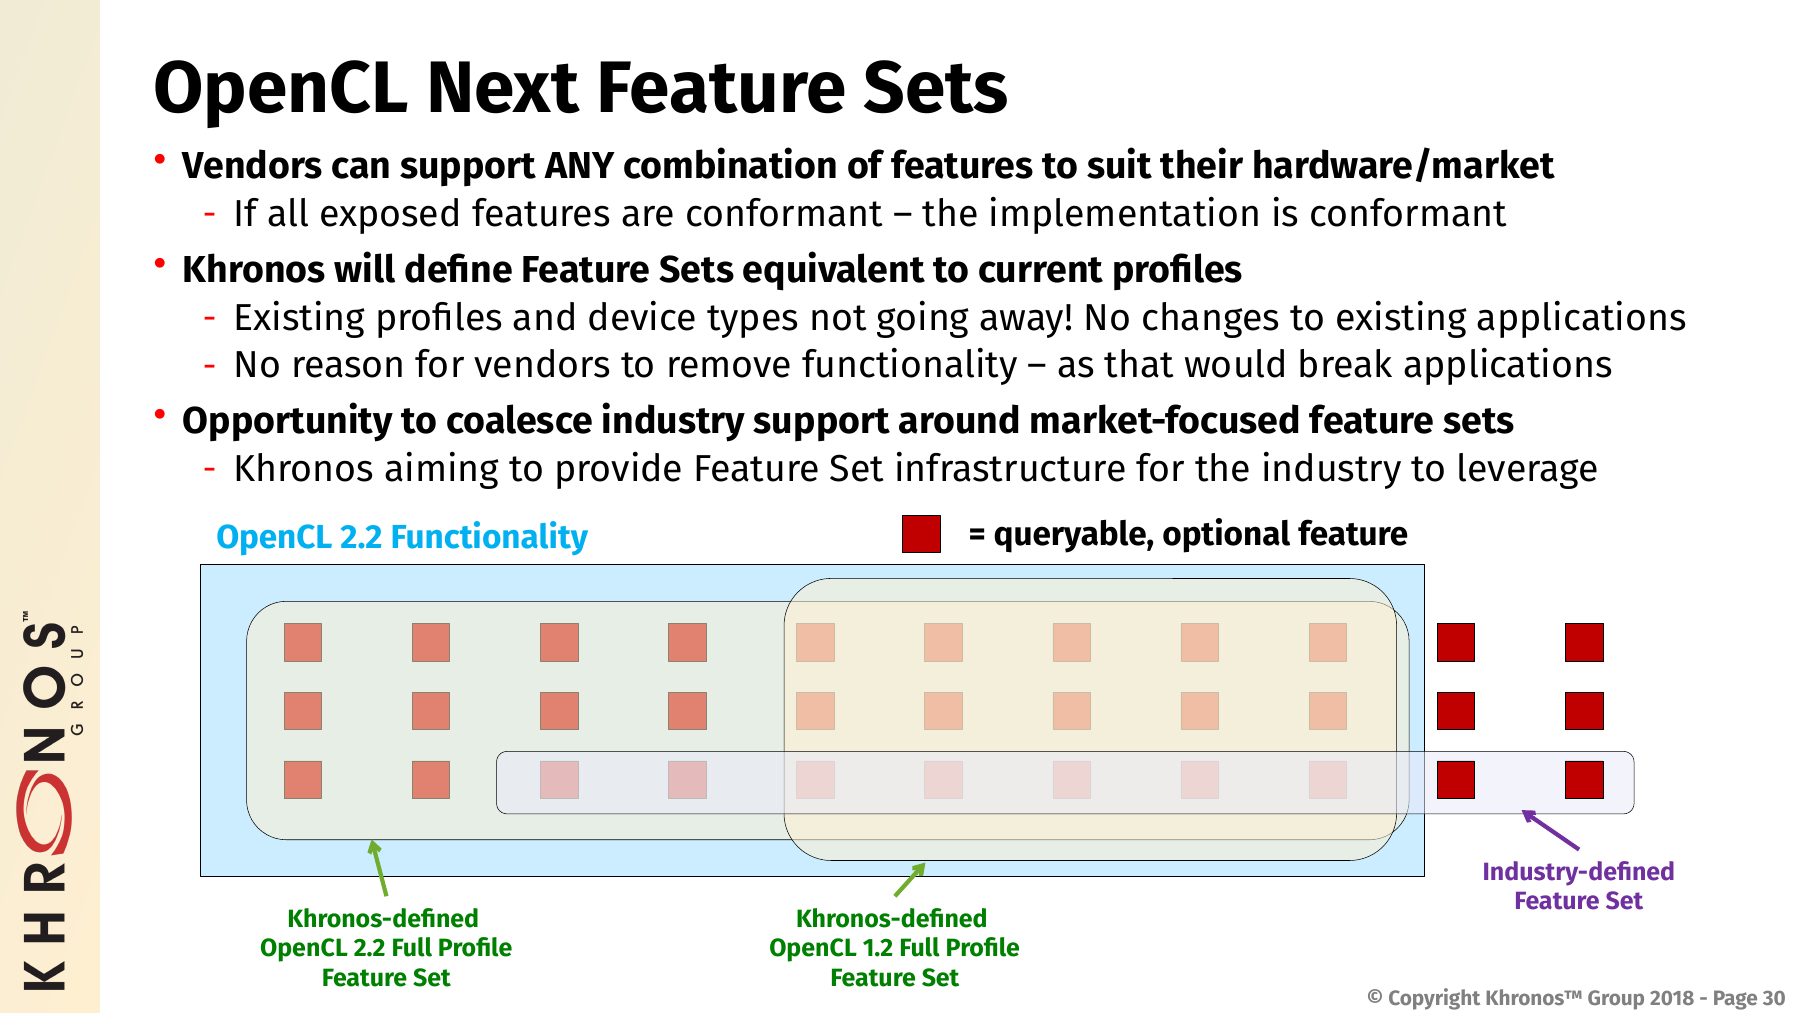

# OpenCL Next Feature Sets
Vendors can support ANY combination of features to suit their hardware/market
If all exposed features are conformant – the implementation is conformant
Khronos will define Feature Sets equivalent to current profiles
Existing profiles and device types not going away! No changes to existing applications
No reason for vendors to remove functionality – as that would break applications
Opportunity to coalesce industry support around market-focused feature sets
Khronos aiming to provide Feature Set infrastructure for the industry to leverage

= queryable, optional feature
OpenCL 2.2 Functionality

Industry-defined Feature Set
Khronos-defined
OpenCL 2.2 Full Profile
Feature Set
Khronos-defined
OpenCL 1.2 Full Profile
Feature Set